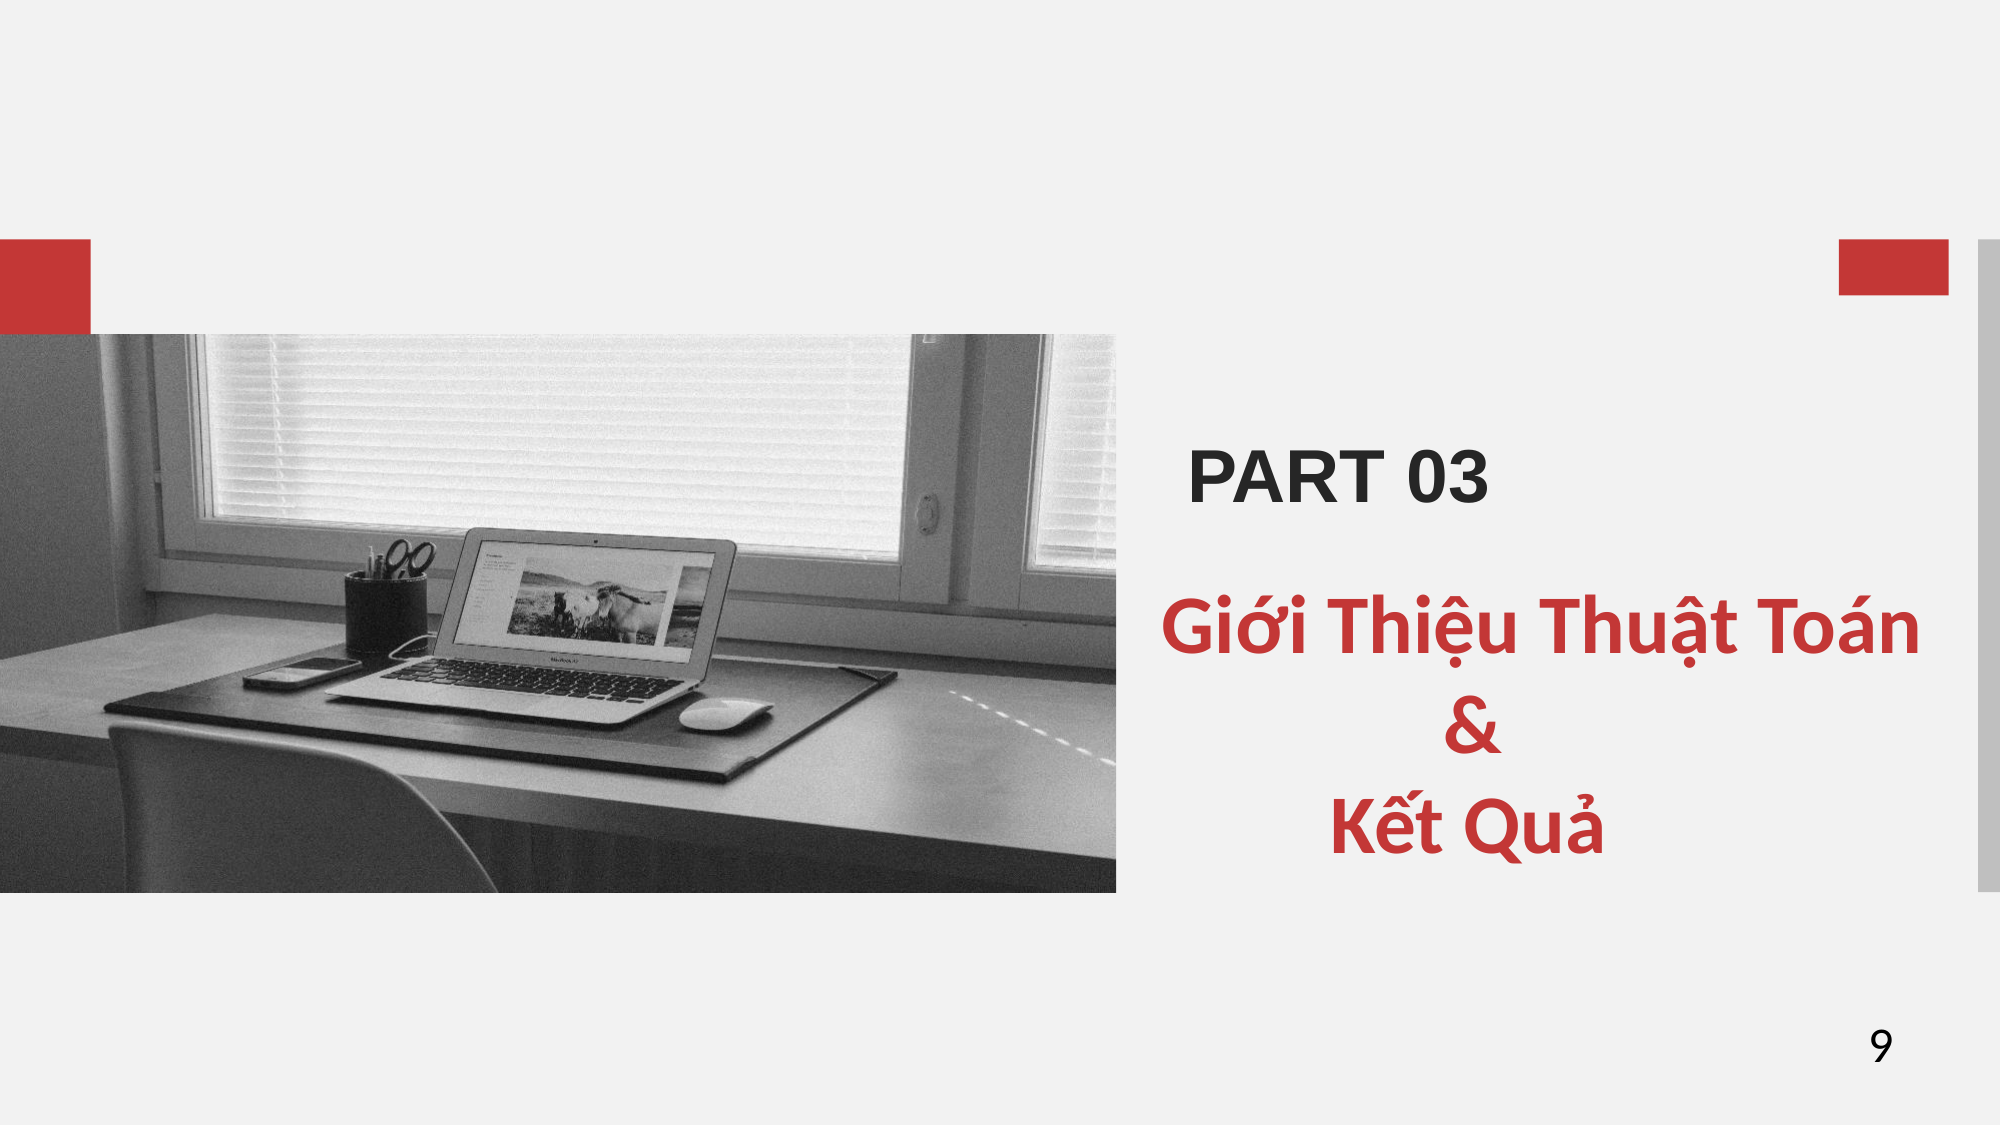

PART 03
Giới Thiệu Thuật Toán
               &
	 Kết Quả
9